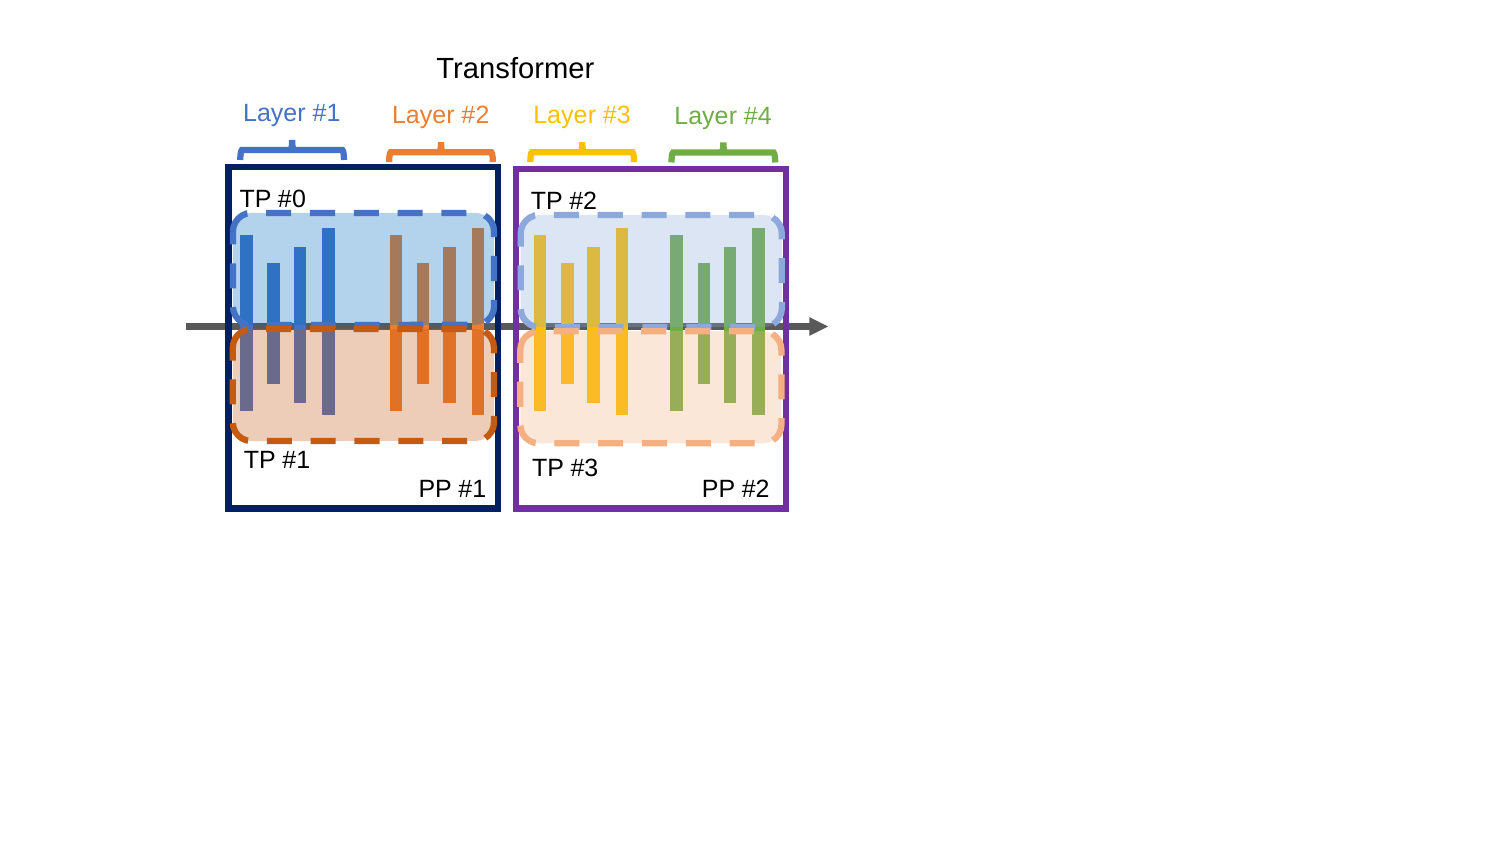

Transformer

Layer #1

Layer #2

Layer #3

Layer #4

TP #0
TP #2

TP #1
TP #3
PP #1
PP #2